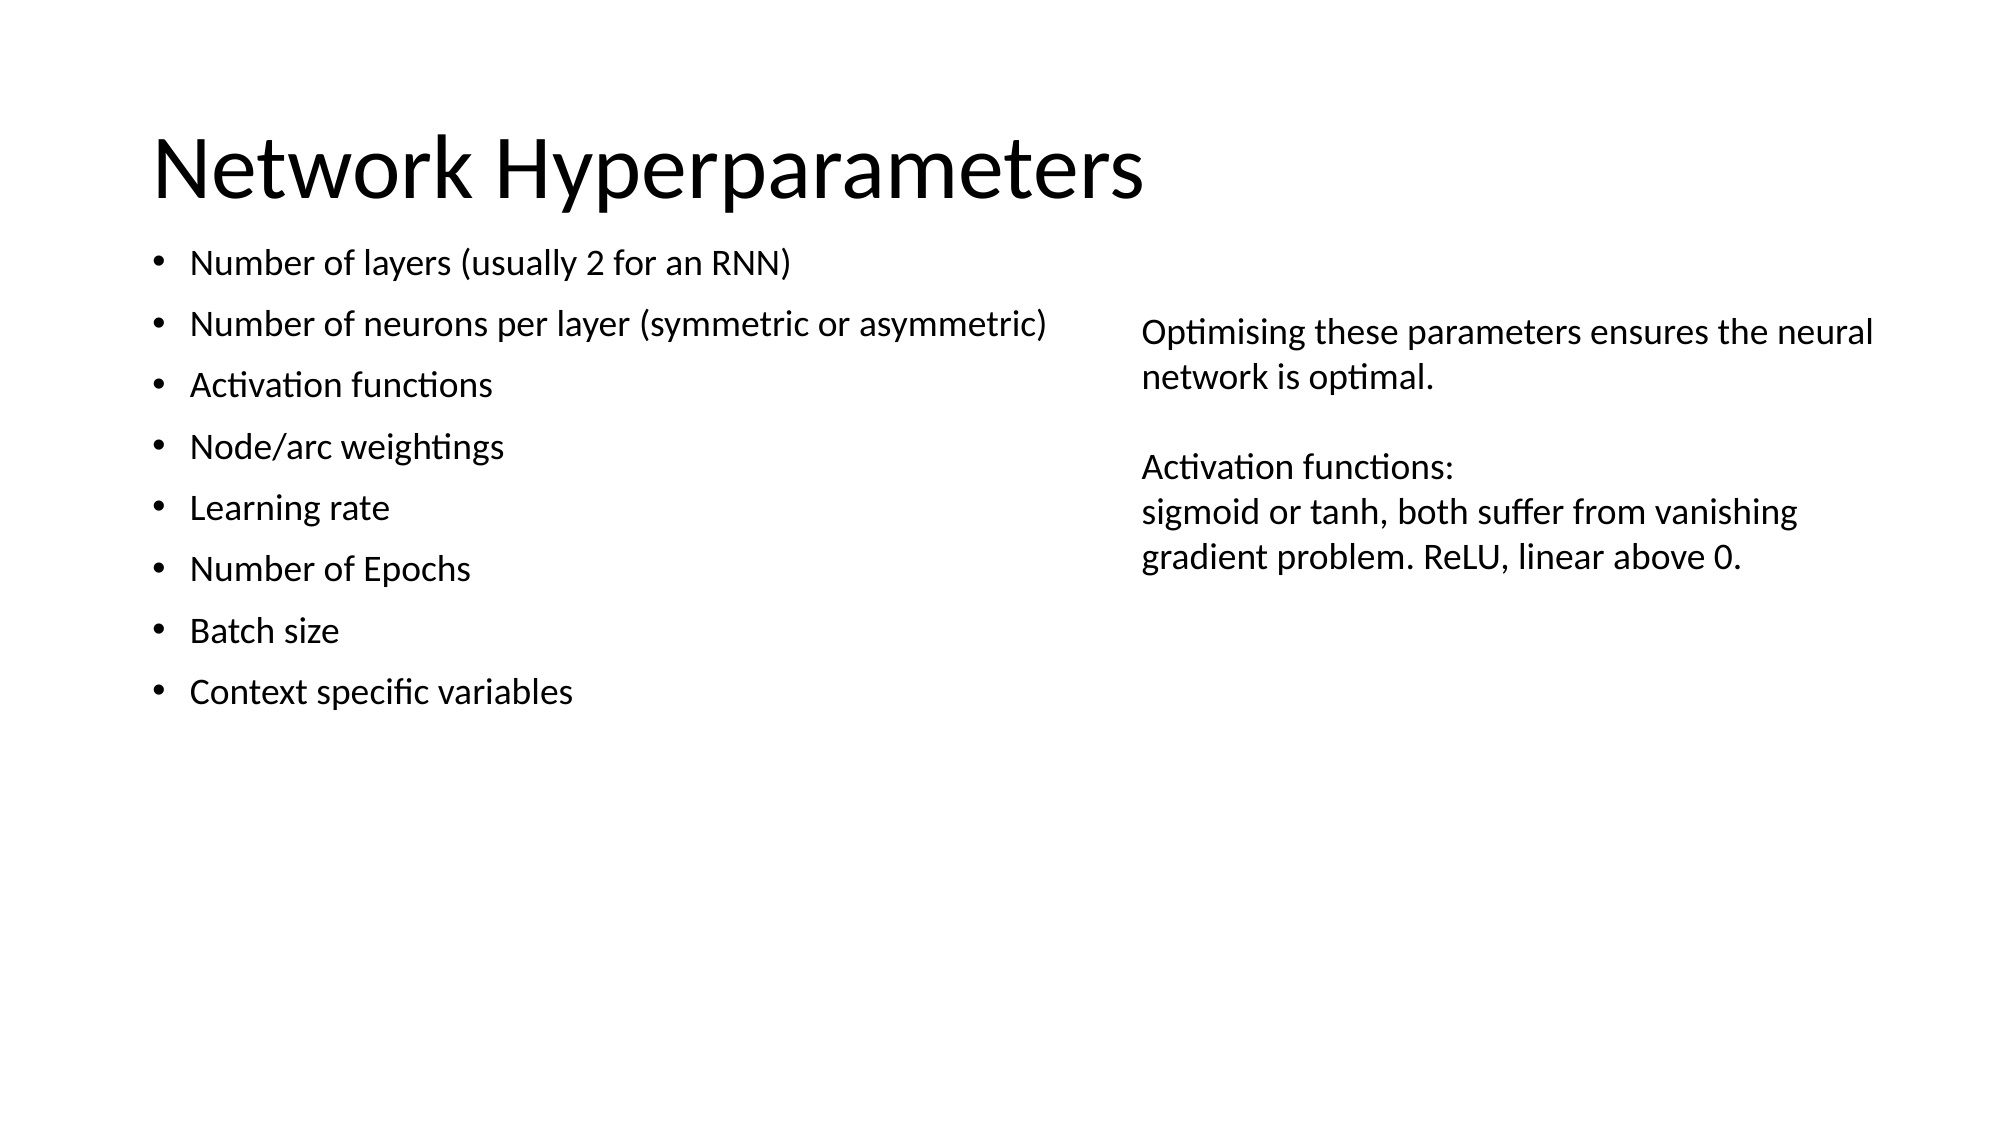

# Network Hyperparameters
Number of layers (usually 2 for an RNN)
Number of neurons per layer (symmetric or asymmetric)
Activation functions
Node/arc weightings
Learning rate
Number of Epochs
Batch size
Context specific variables

Optimising these parameters ensures the neural network is optimal.

Activation functions:
sigmoid or tanh, both suffer from vanishing gradient problem. ReLU, linear above 0.